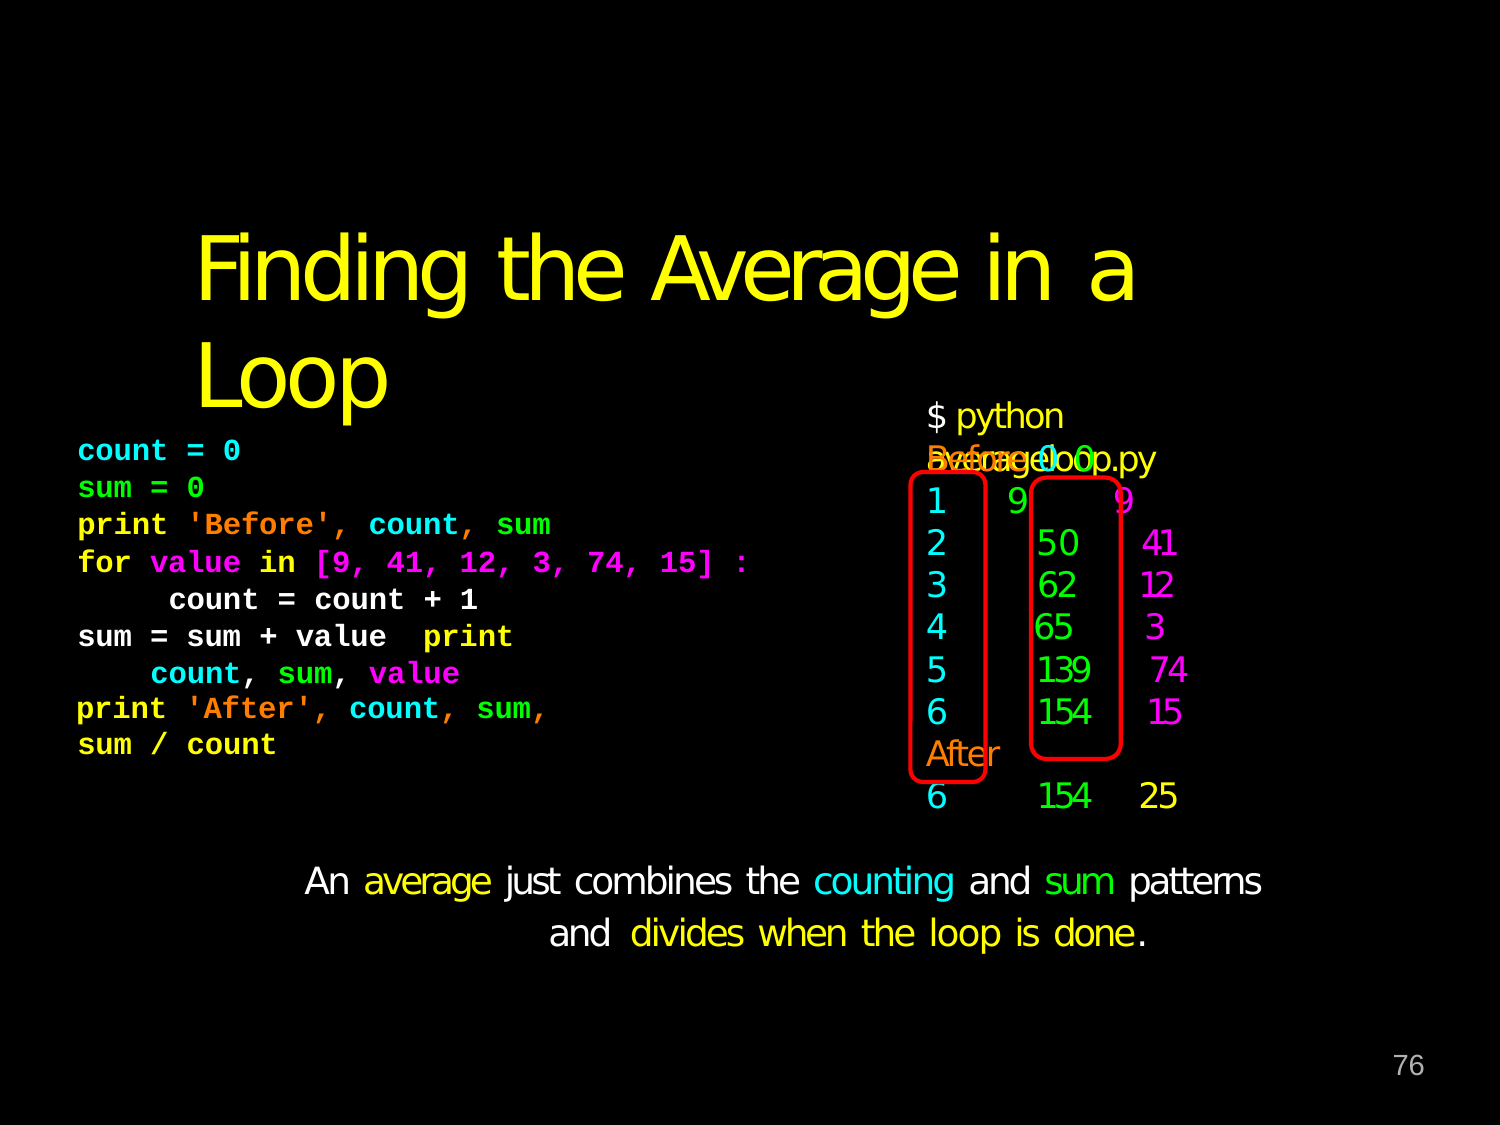

# Finding the Average in a Loop
$ python averageloop.py
count = 0
sum = 0
Before 0 0
1                                            9           9
2            50         41
3           62          12
4          65            3
5           139         74
6          154          15
After
6          154                   25

print 'Before', count, sum
for value in [9, 41, 12, 3, 74, 15] :  count = count + 1
sum = sum + value  print count, sum, value
print 'After', count, sum, sum / count
An average just combines the counting and sum patterns and  divides when the loop is done.
76